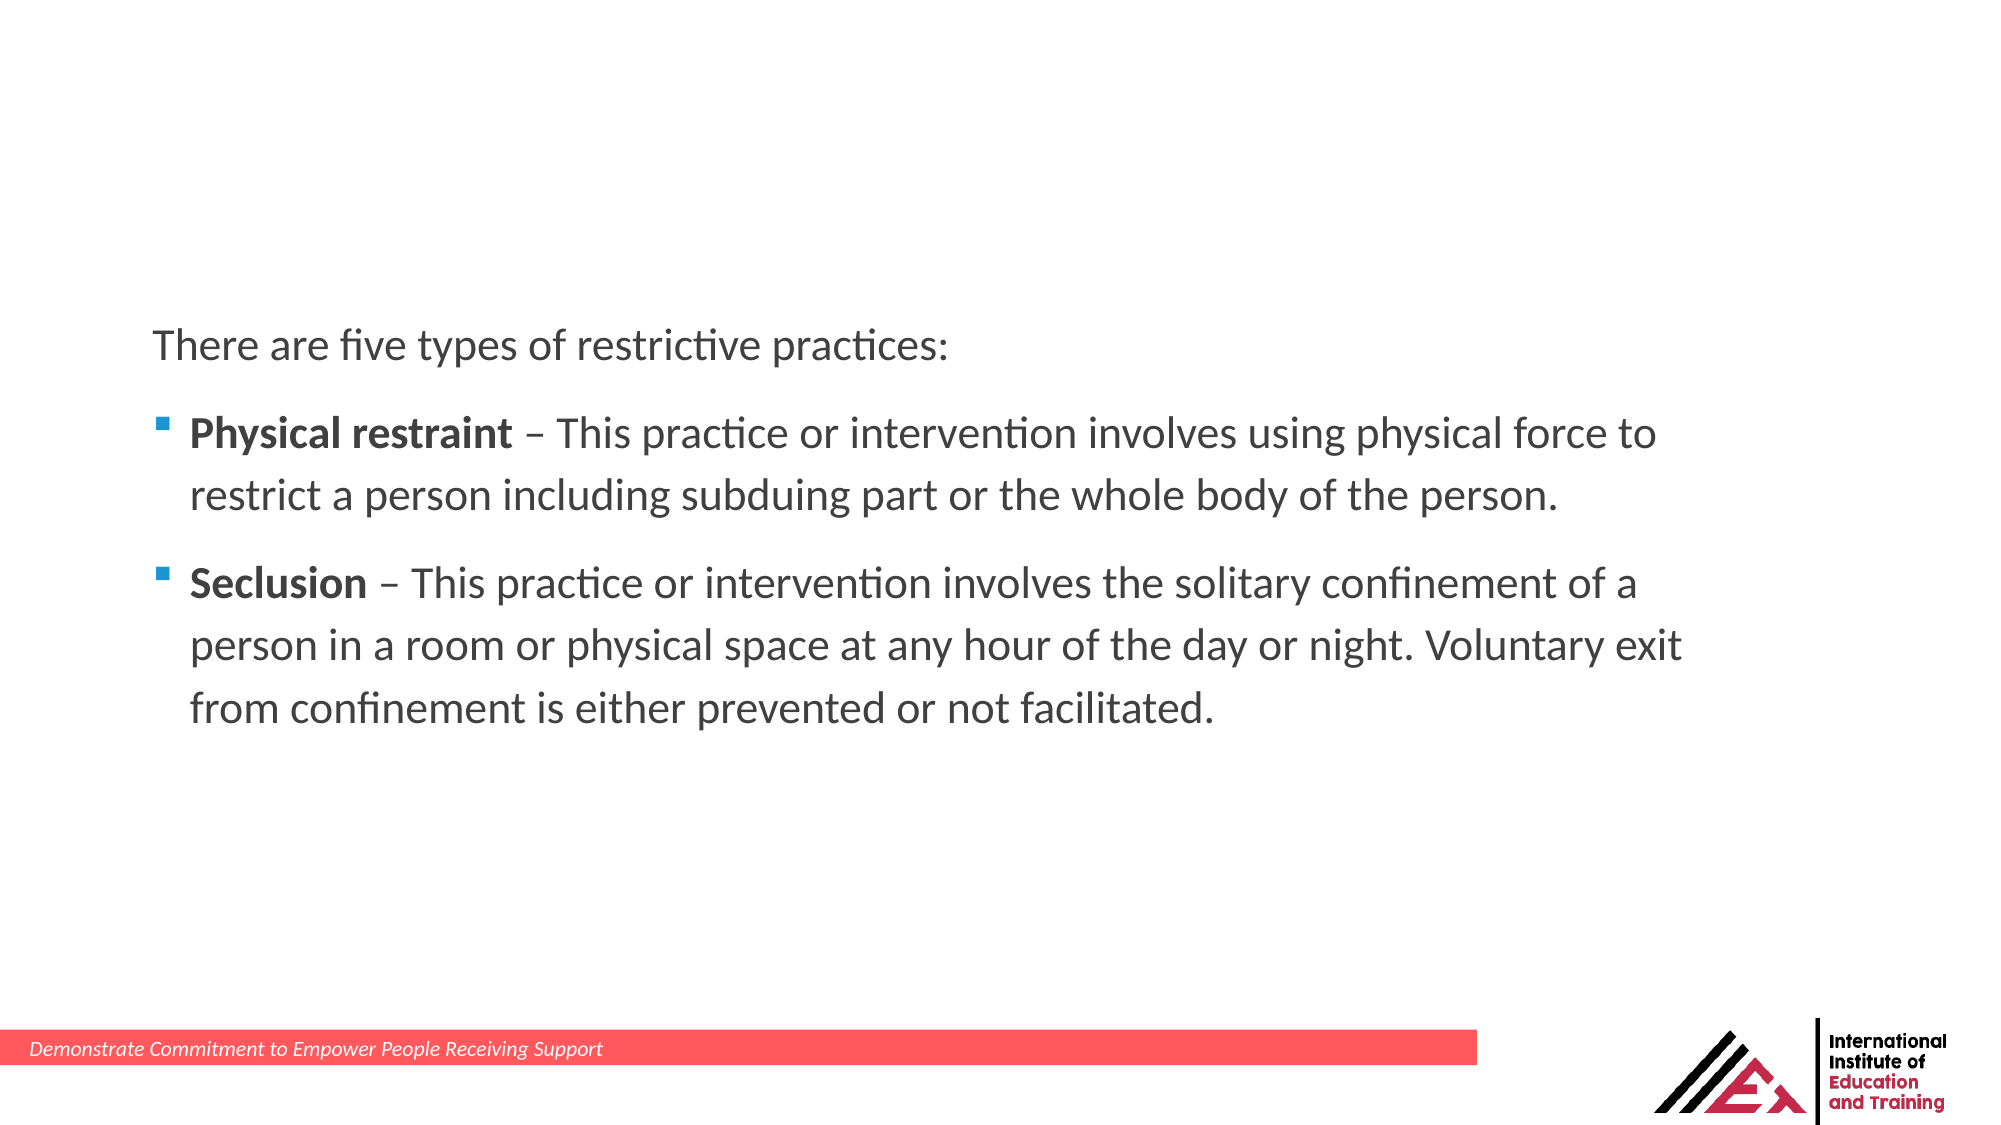

There are five types of restrictive practices:
Physical restraint – This practice or intervention involves using physical force to restrict a person including subduing part or the whole body of the person.
Seclusion – This practice or intervention involves the solitary confinement of a person in a room or physical space at any hour of the day or night. Voluntary exit from confinement is either prevented or not facilitated.
Demonstrate Commitment to Empower People Receiving Support